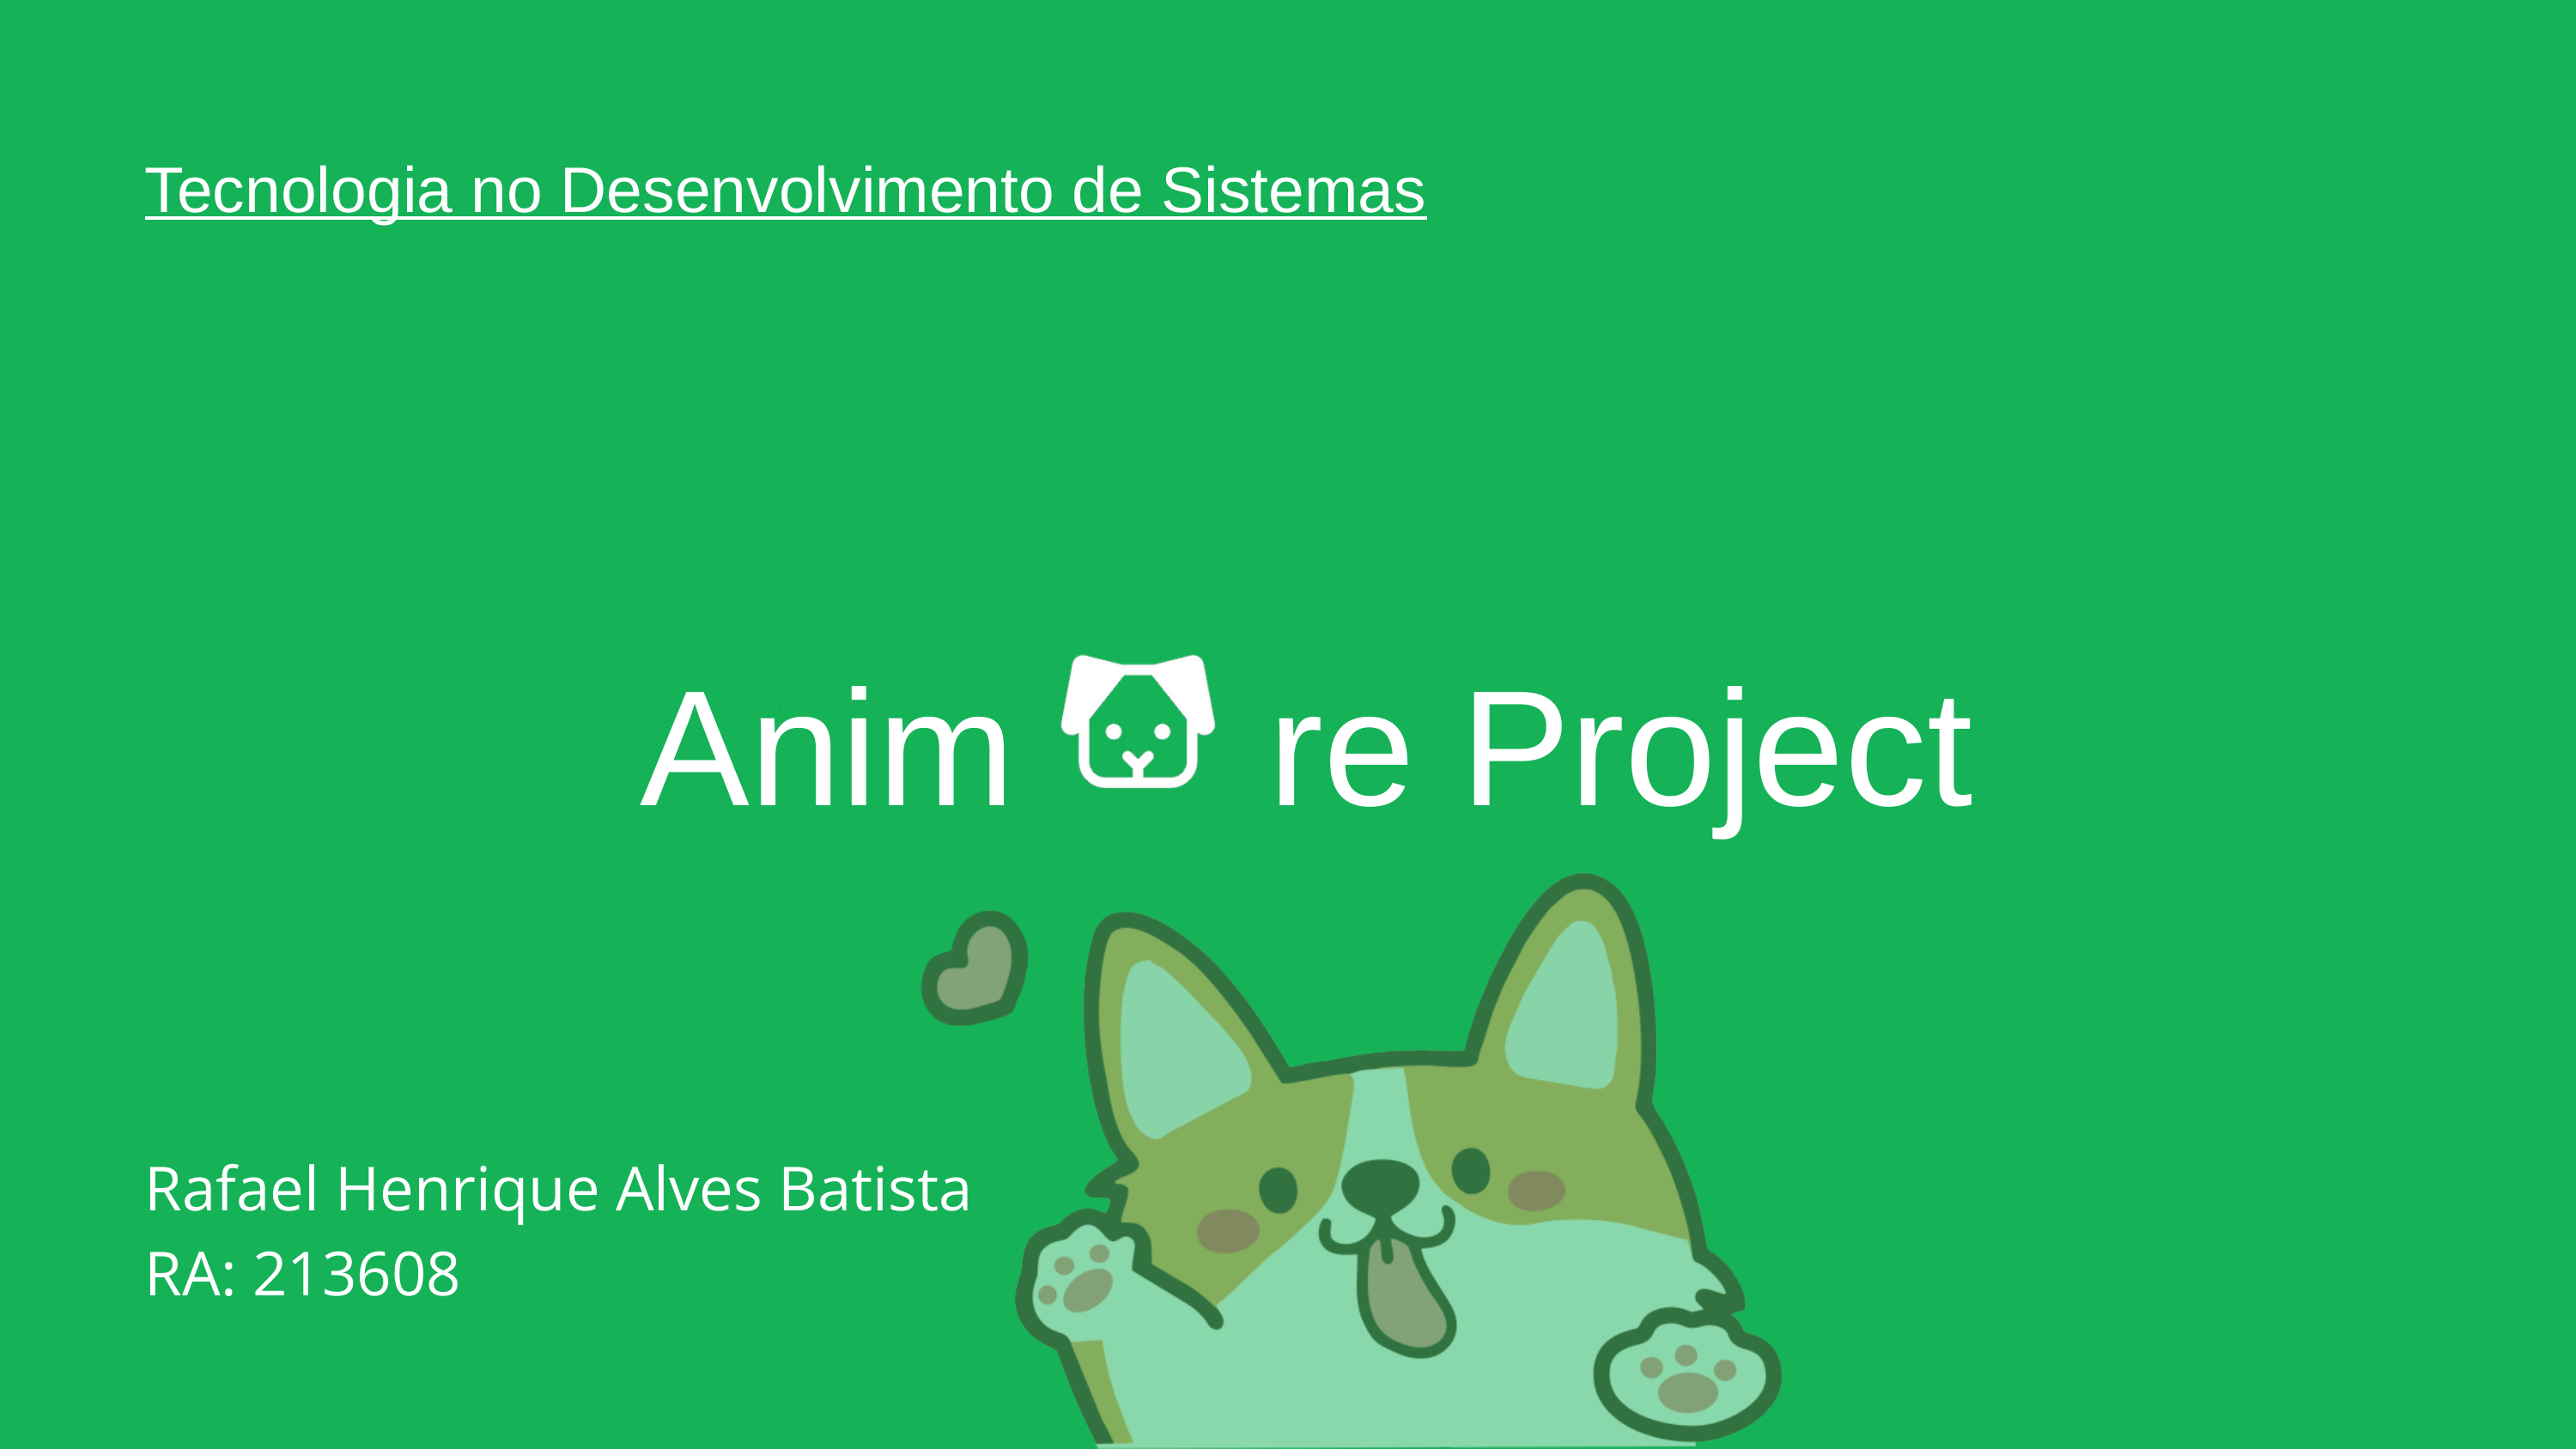

Tecnologia no Desenvolvimento de Sistemas

Anim
re Project

Rafael Henrique Alves Batista
RA: 213608